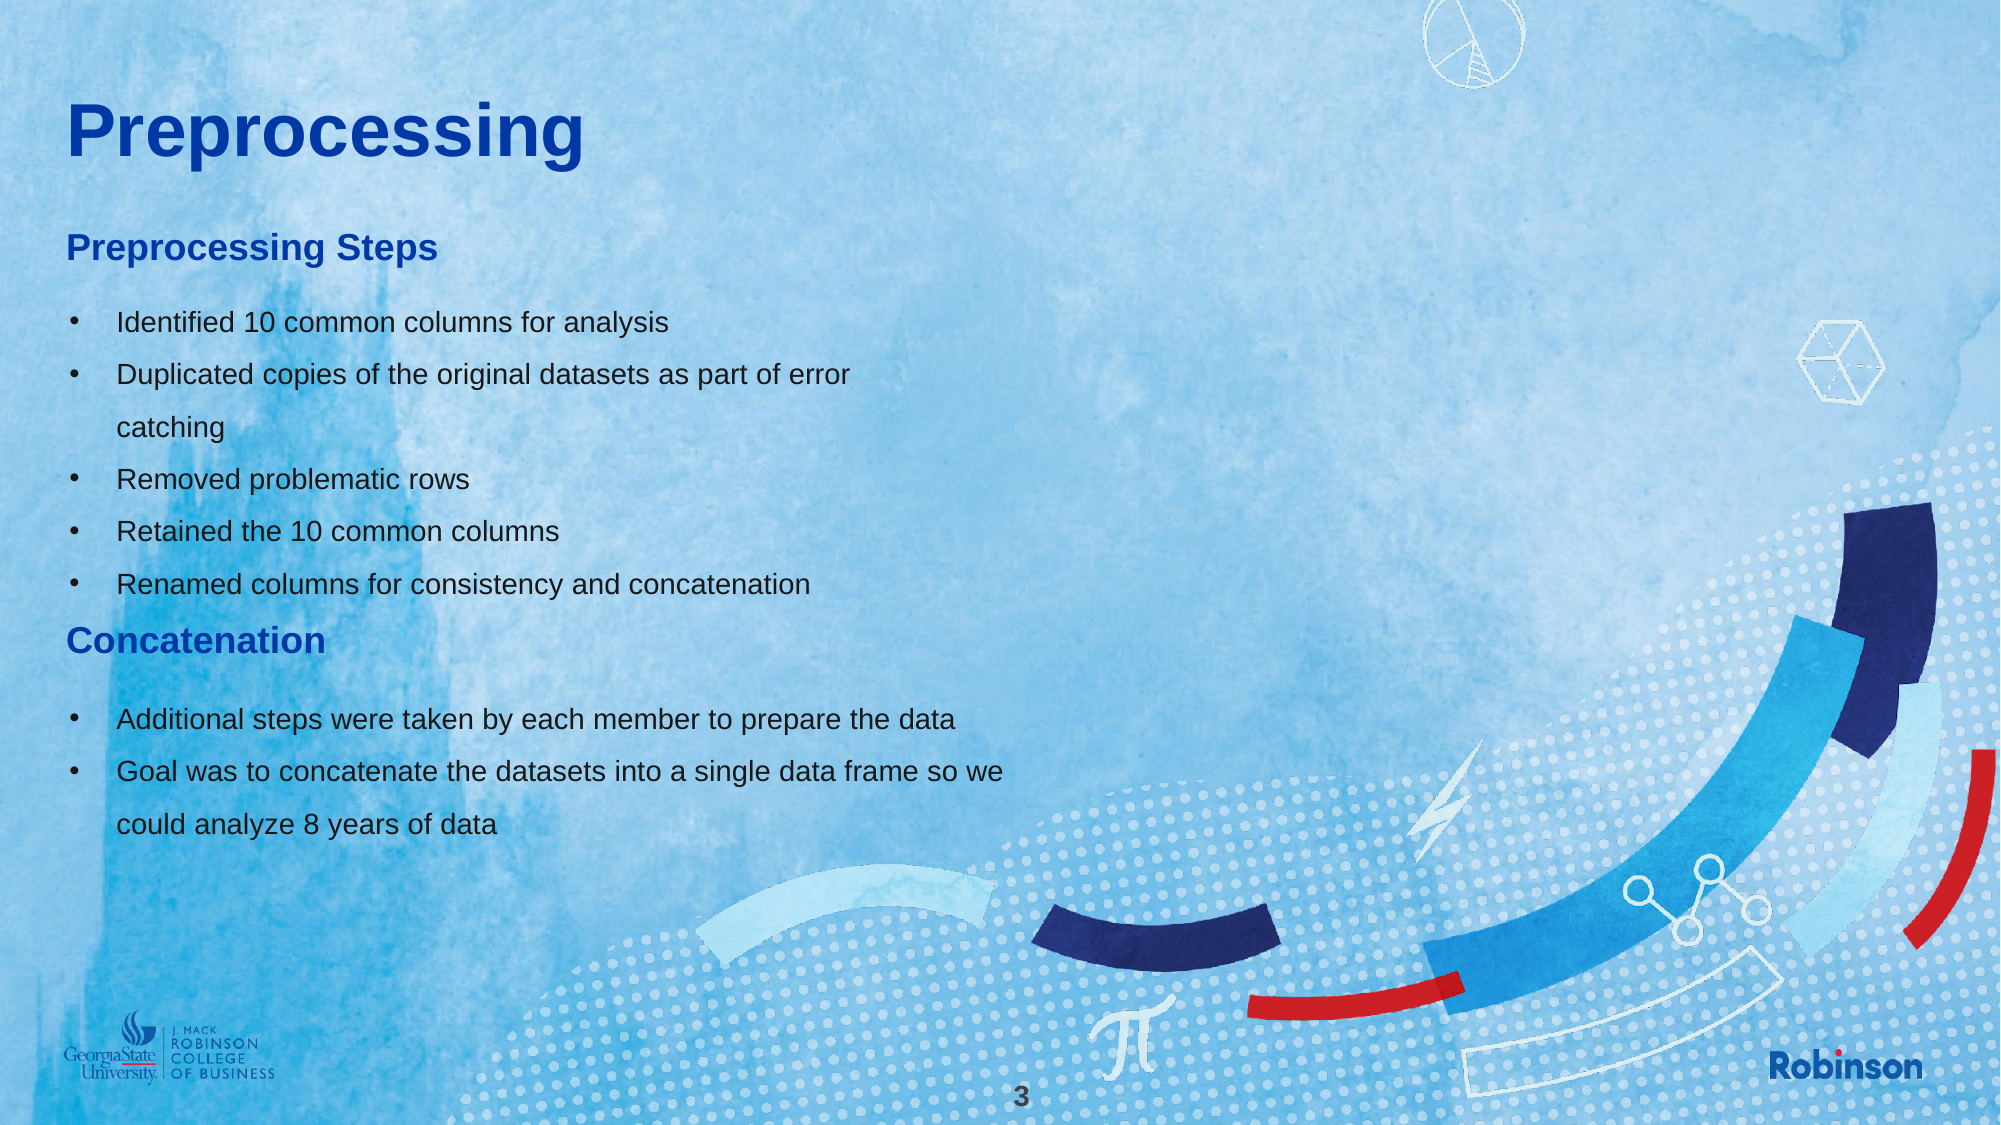

# Preprocessing
Preprocessing Steps
Identified 10 common columns for analysis
Duplicated copies of the original datasets as part of error catching
Removed problematic rows
Retained the 10 common columns
Renamed columns for consistency and concatenation
Concatenation
Additional steps were taken by each member to prepare the data
Goal was to concatenate the datasets into a single data frame so we could analyze 8 years of data
3